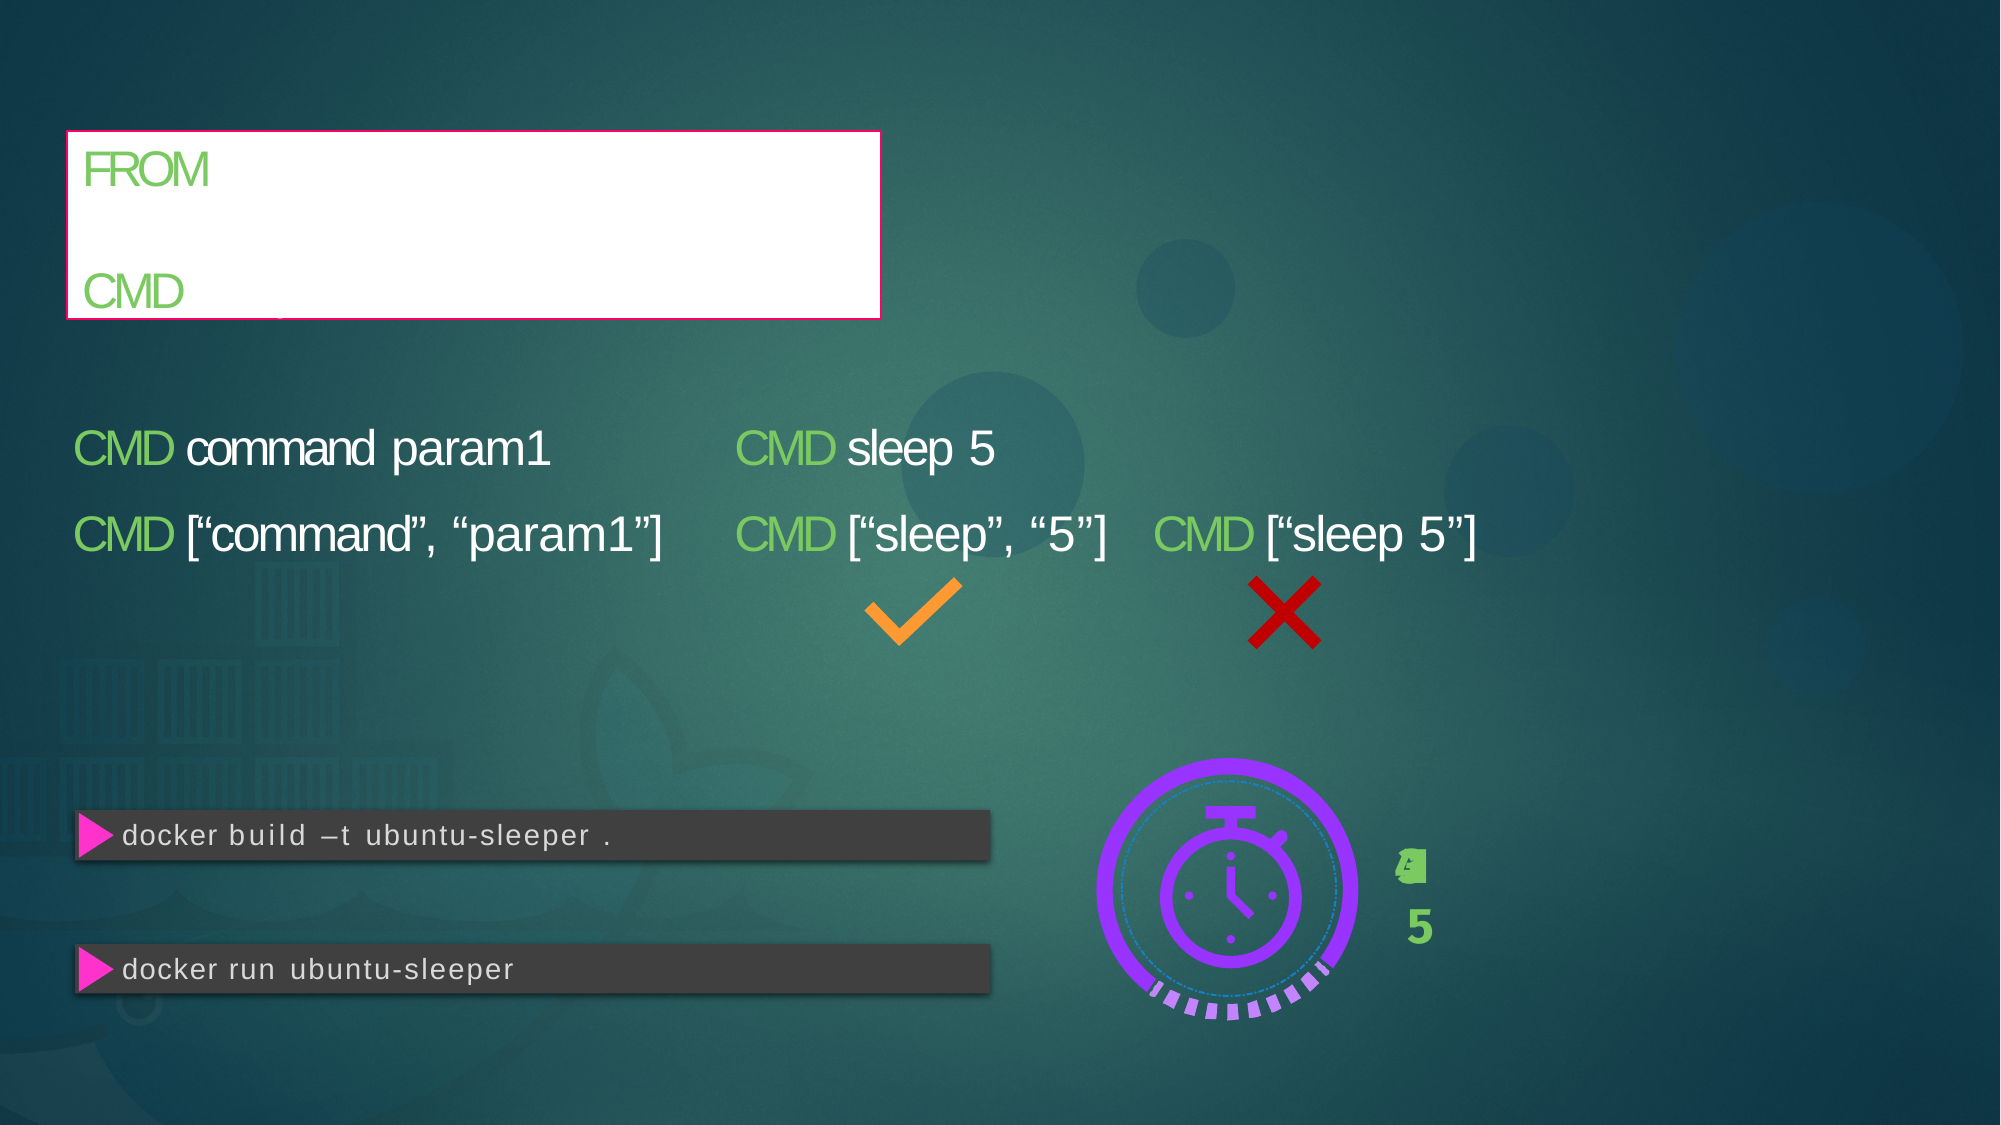

FROM Ubuntu

CMD sleep 5

CMD command param1
CMD [“command”, “param1”]
CMD sleep 5
CMD [“sleep”, “5”]

CMD [“sleep 5”]

docker build –t ubuntu-sleeper .

12345

docker run ubuntu-sleeper